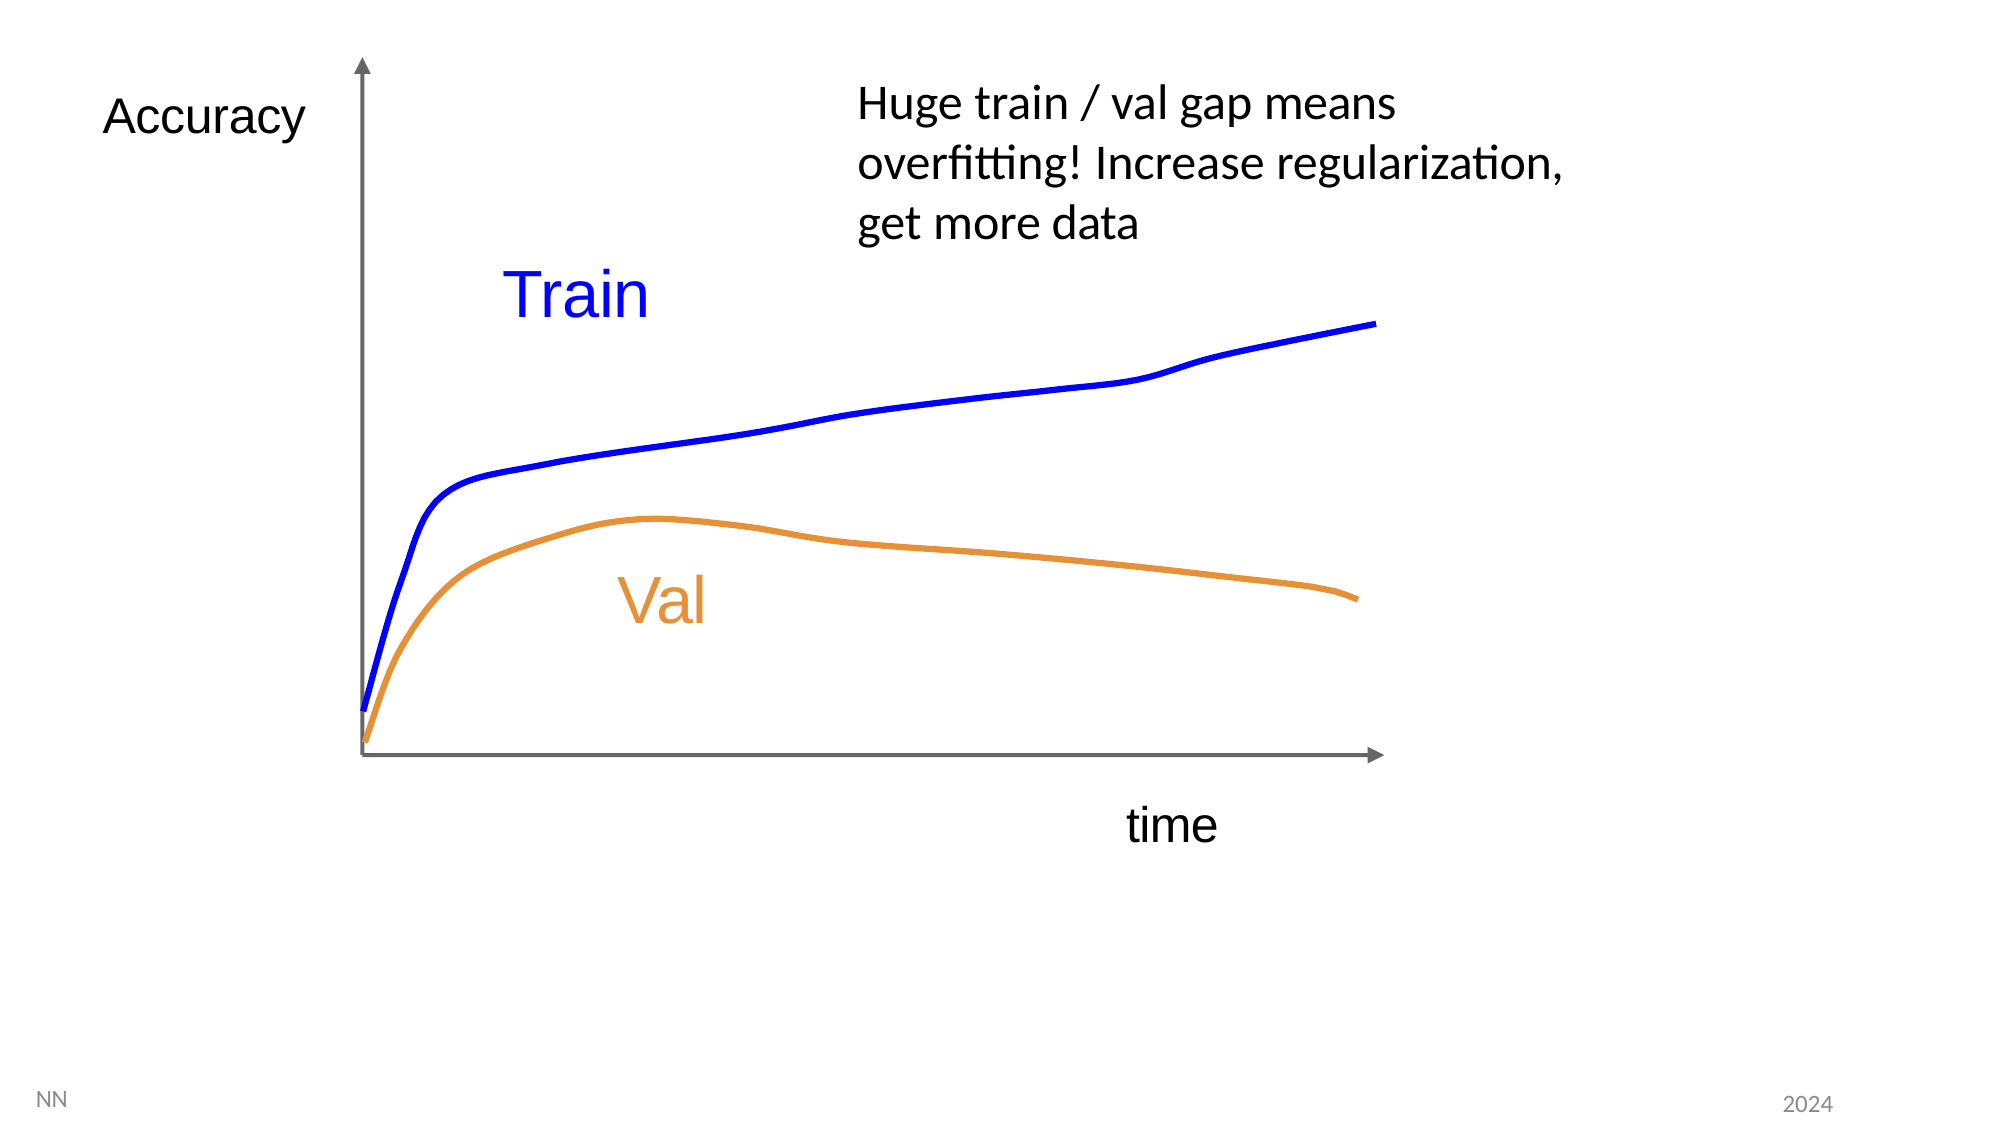

Accuracy
# Huge train / val gap means overfitting! Increase regularization, get more data
Train

Val
time
NN
2024
NN